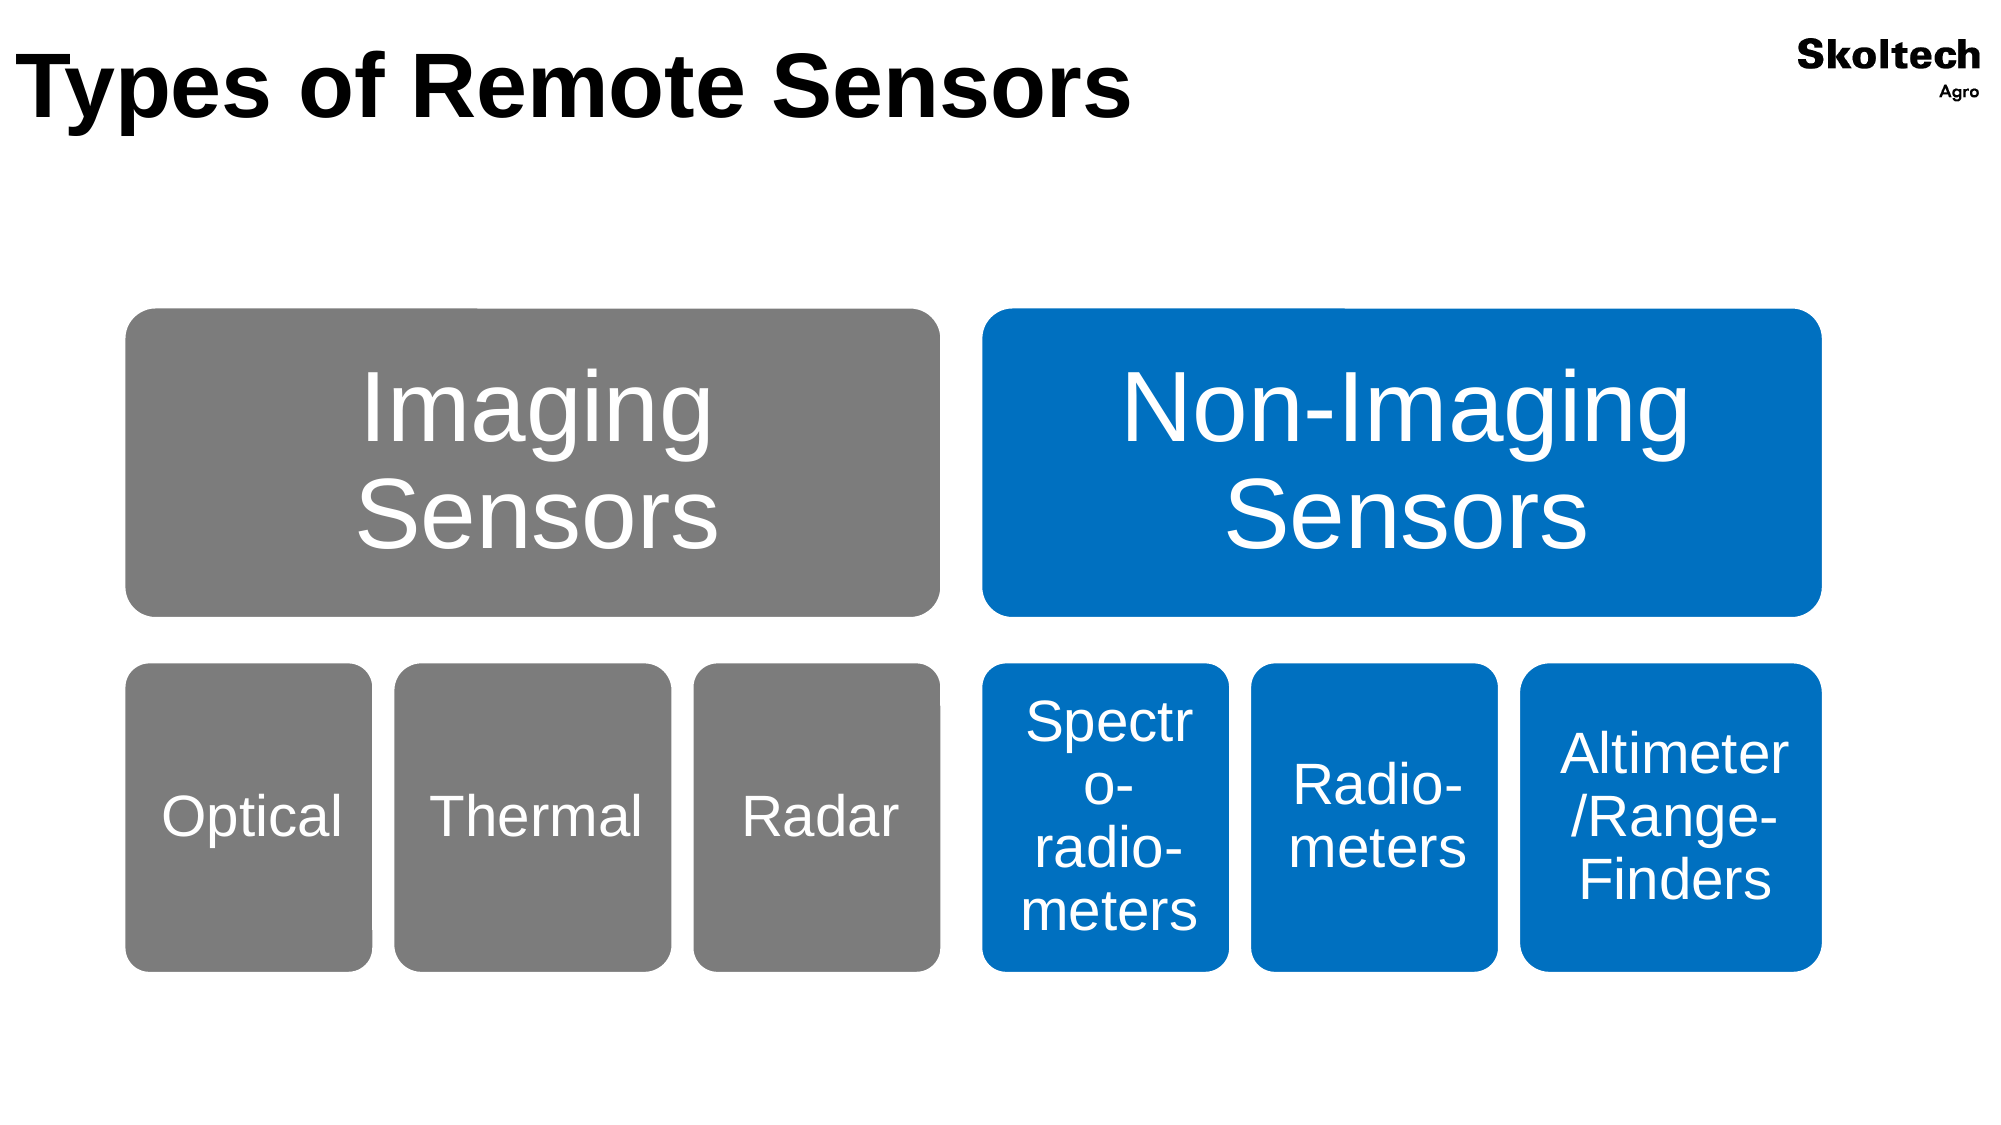

# Types of Remote Sensors
Imaging Sensors
Optical
Thermal
Radar
Non-Imaging Sensors
Spectro-radio-meters
Radio-meters
Altimeter/Range-Finders